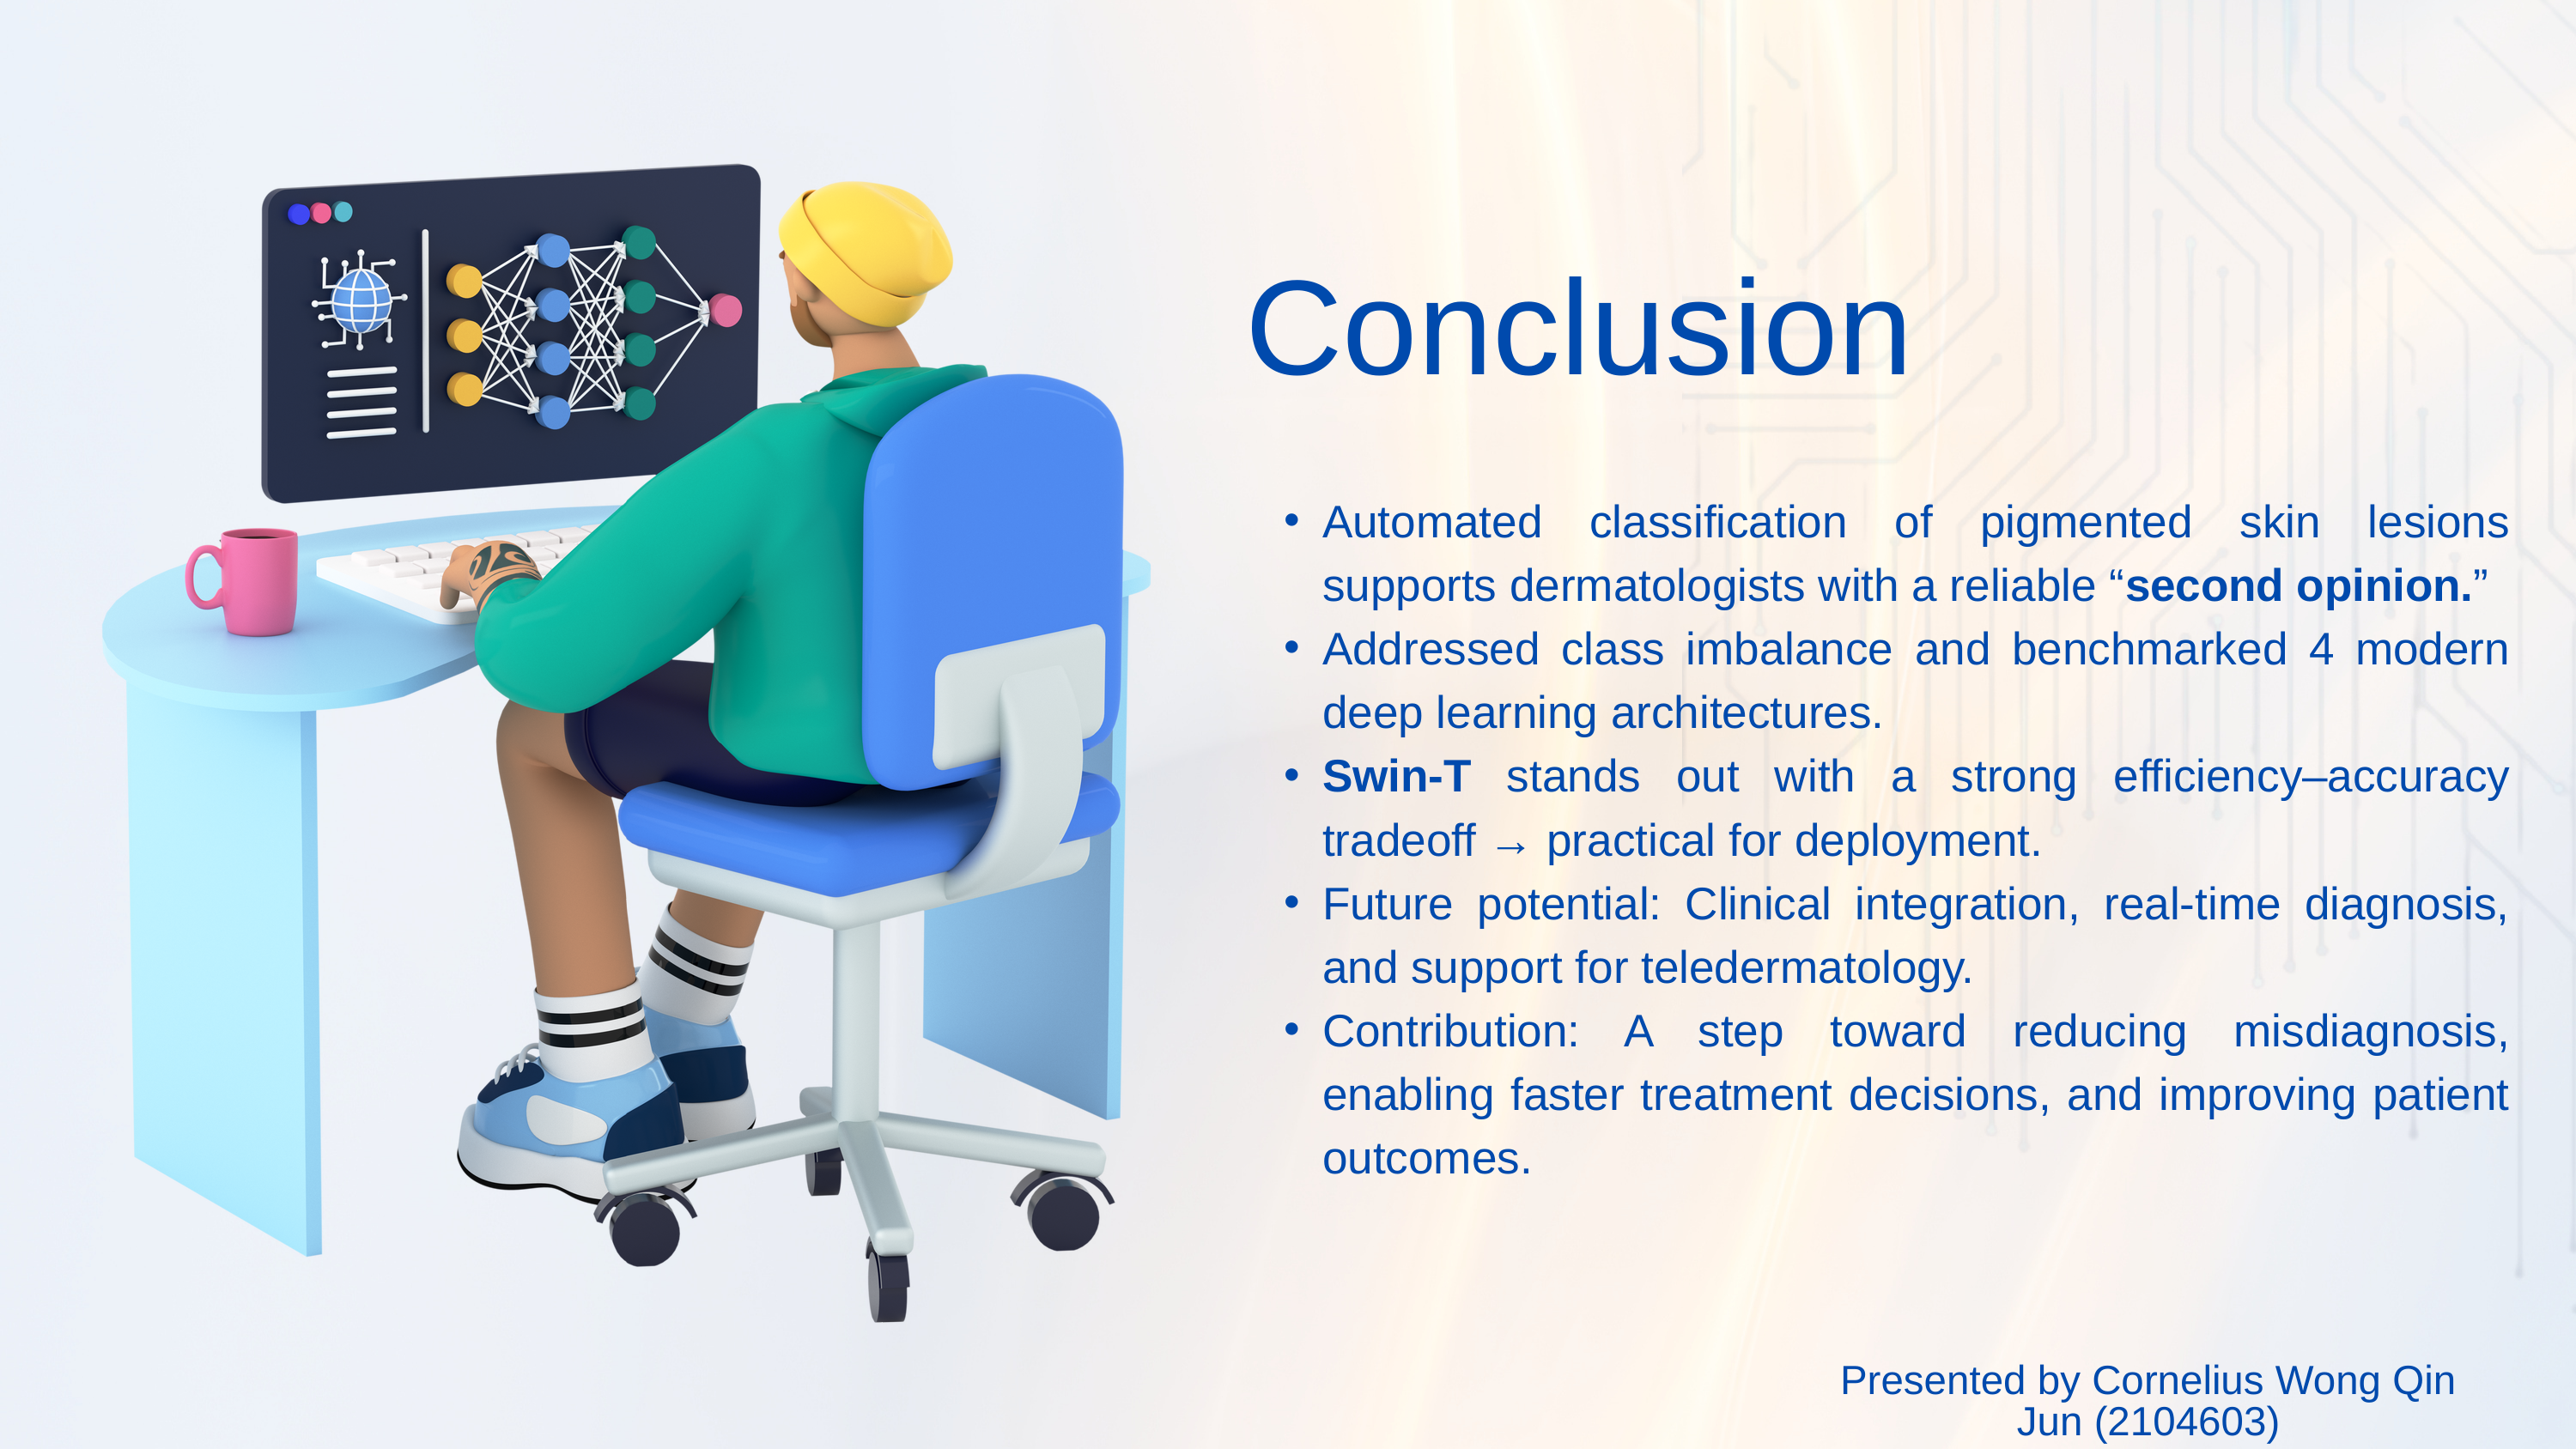

Conclusion
Automated classification of pigmented skin lesions supports dermatologists with a reliable “second opinion.”
Addressed class imbalance and benchmarked 4 modern deep learning architectures.
Swin-T stands out with a strong efficiency–accuracy tradeoff → practical for deployment.
Future potential: Clinical integration, real-time diagnosis, and support for teledermatology.
Contribution: A step toward reducing misdiagnosis, enabling faster treatment decisions, and improving patient outcomes.

Presented by Cornelius Wong Qin Jun (2104603)